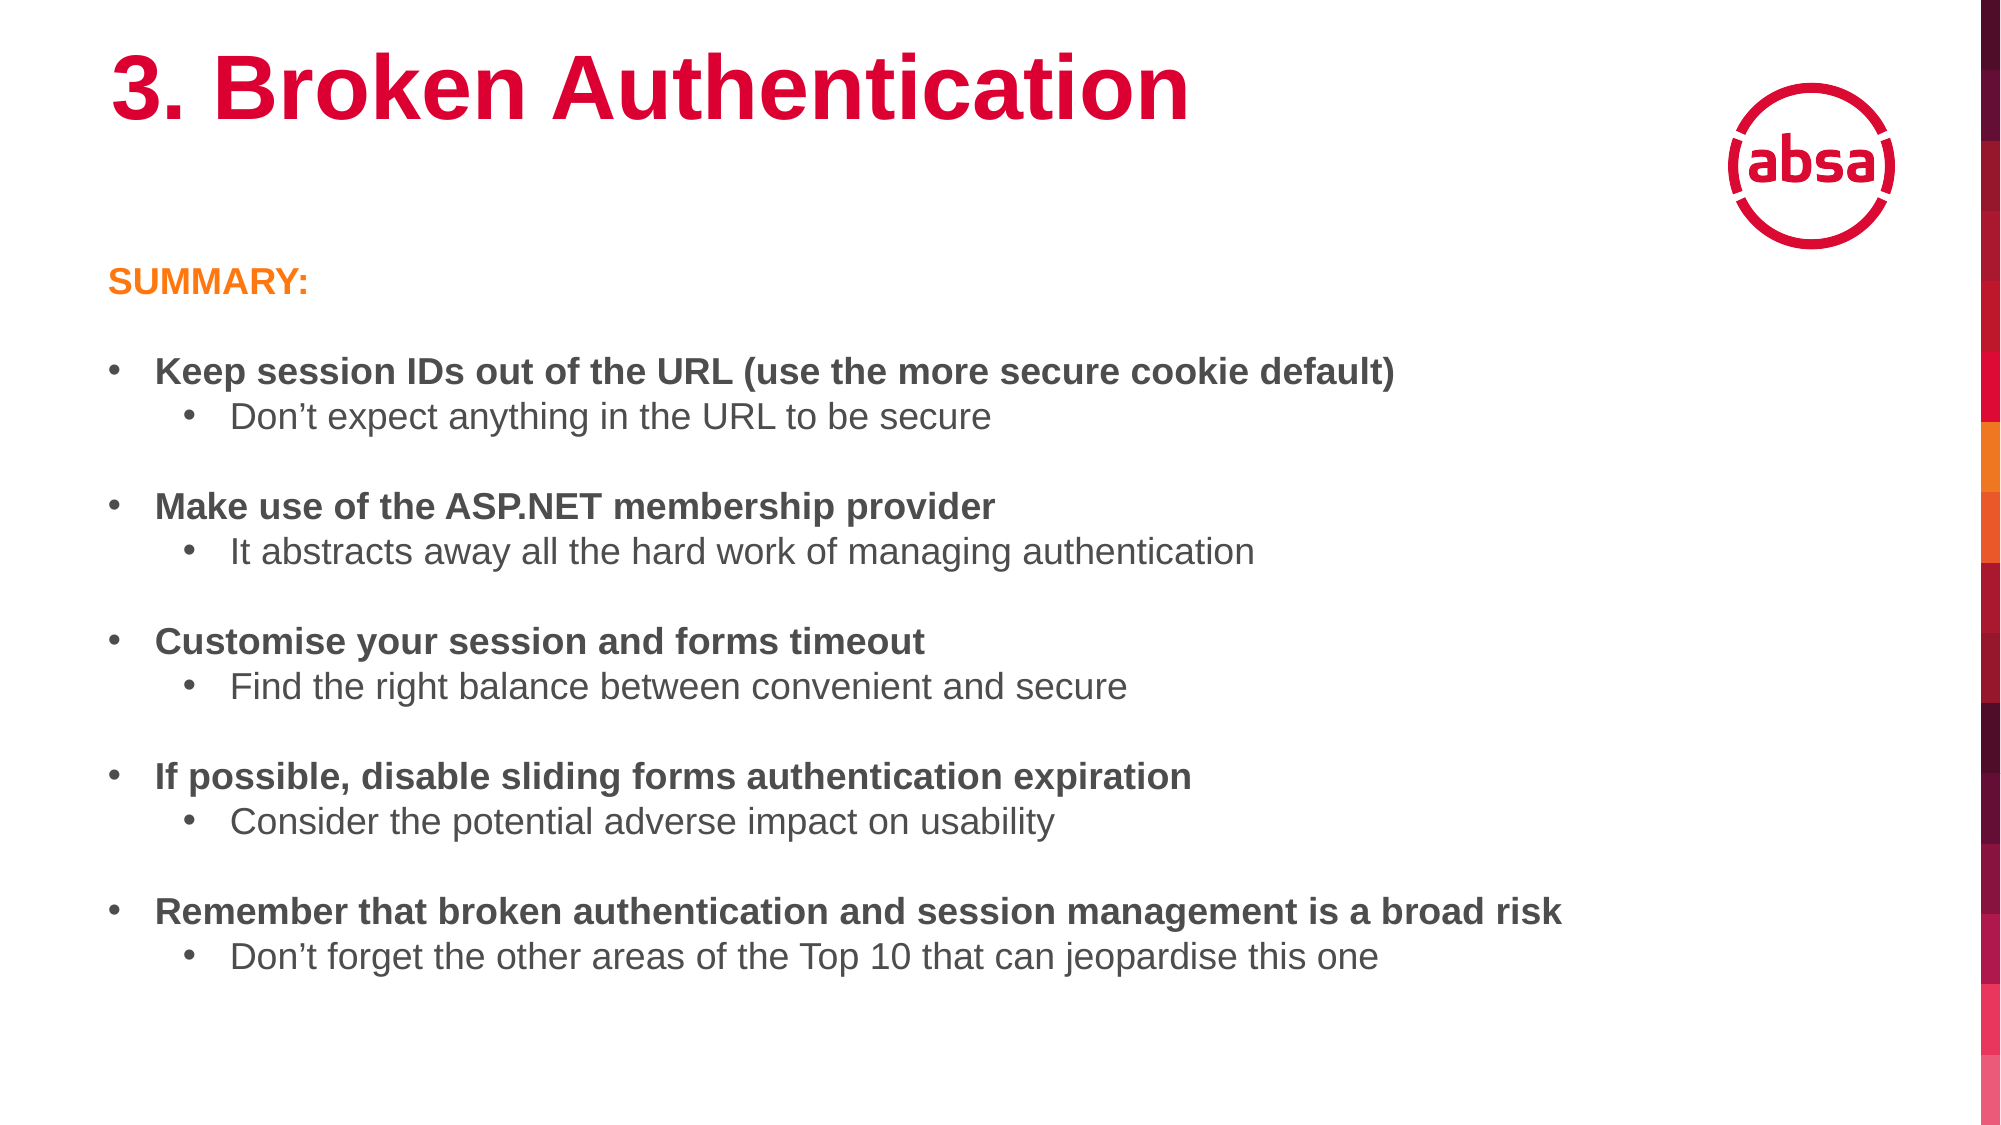

3. Broken Authentication
SUMMARY:

Keep session IDs out of the URL (use the more secure cookie default)
Don’t expect anything in the URL to be secure

Make use of the ASP.NET membership provider
It abstracts away all the hard work of managing authentication

Customise your session and forms timeout
Find the right balance between convenient and secure

If possible, disable sliding forms authentication expiration
Consider the potential adverse impact on usability

Remember that broken authentication and session management is a broad risk
Don’t forget the other areas of the Top 10 that can jeopardise this one